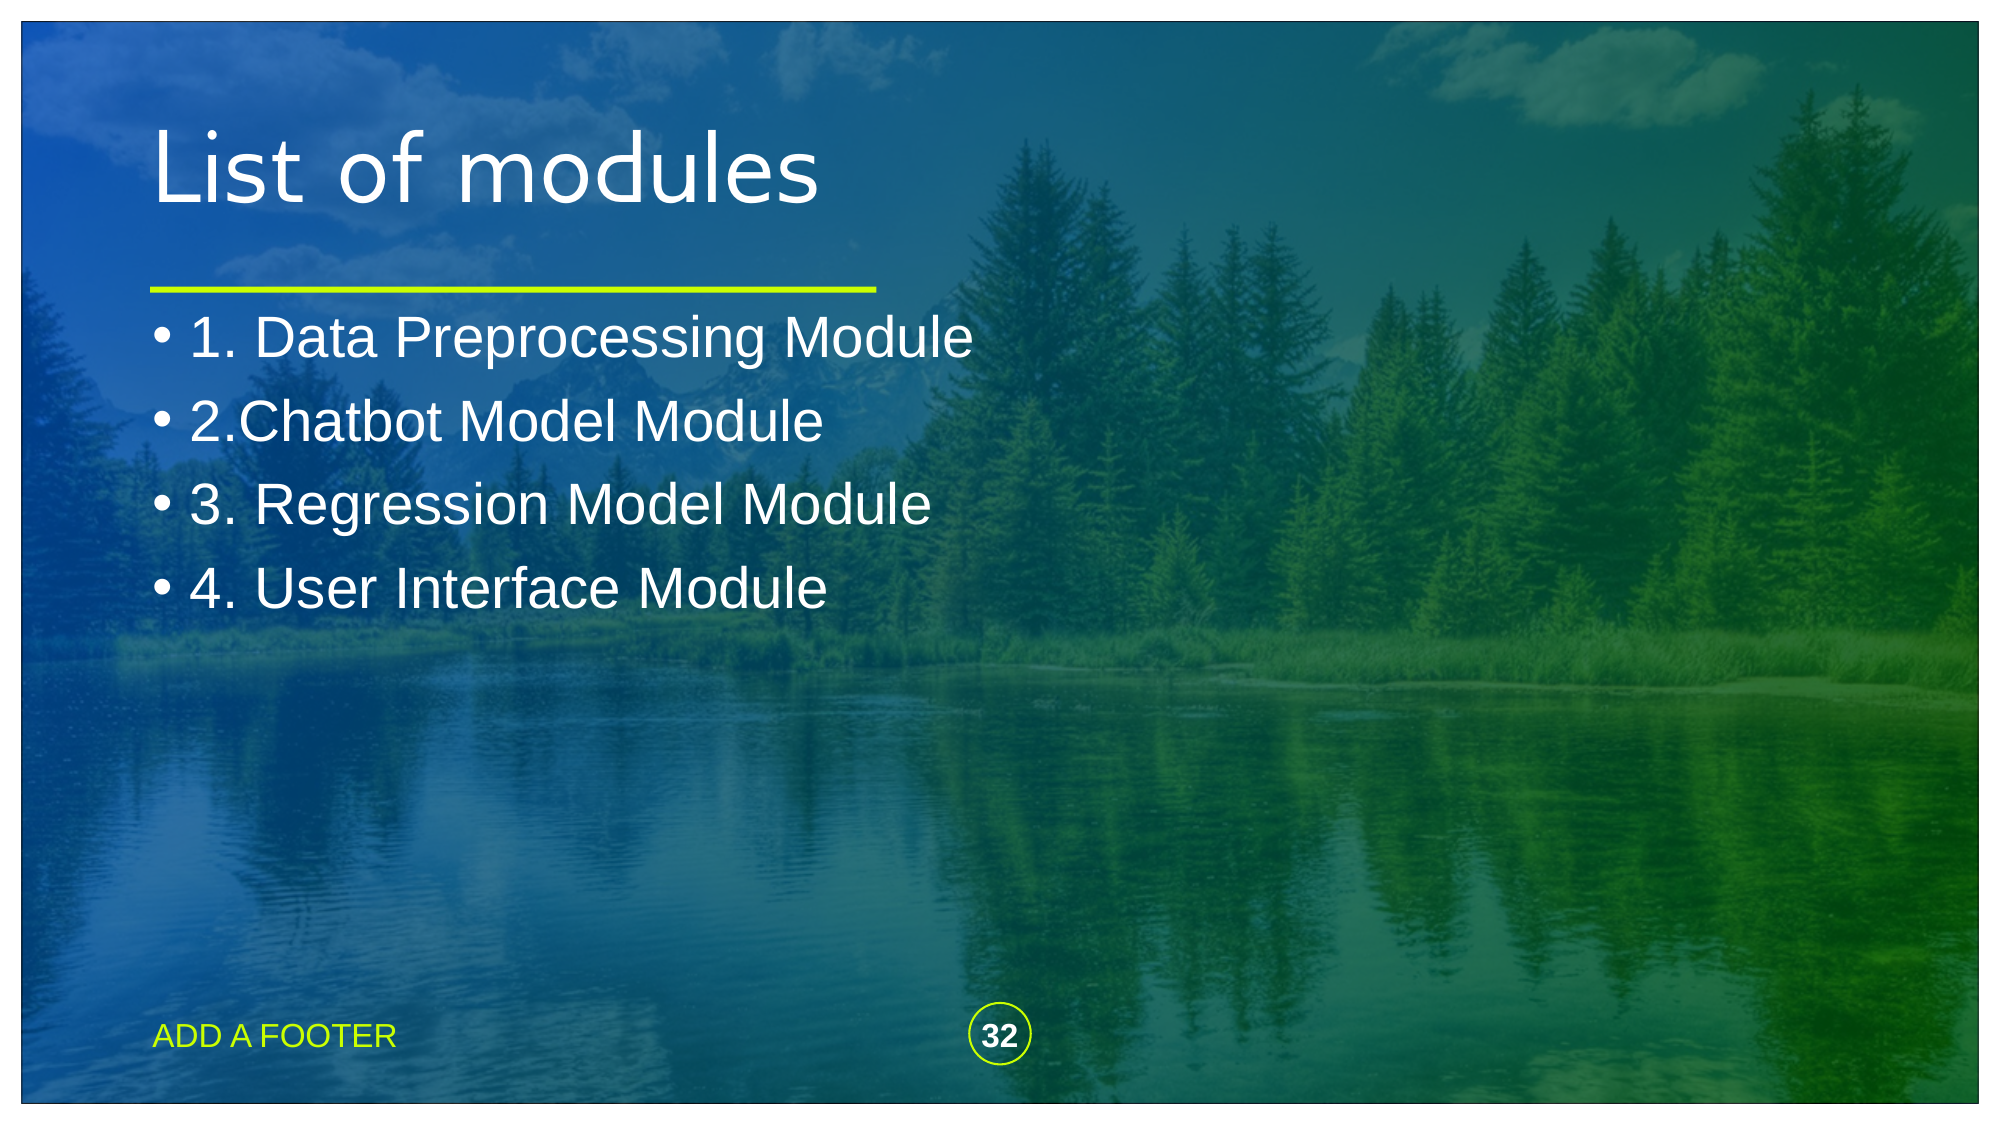

# List of modules
1. Data Preprocessing Module
2.Chatbot Model Module
3. Regression Model Module
4. User Interface Module
ADD A FOOTER
32